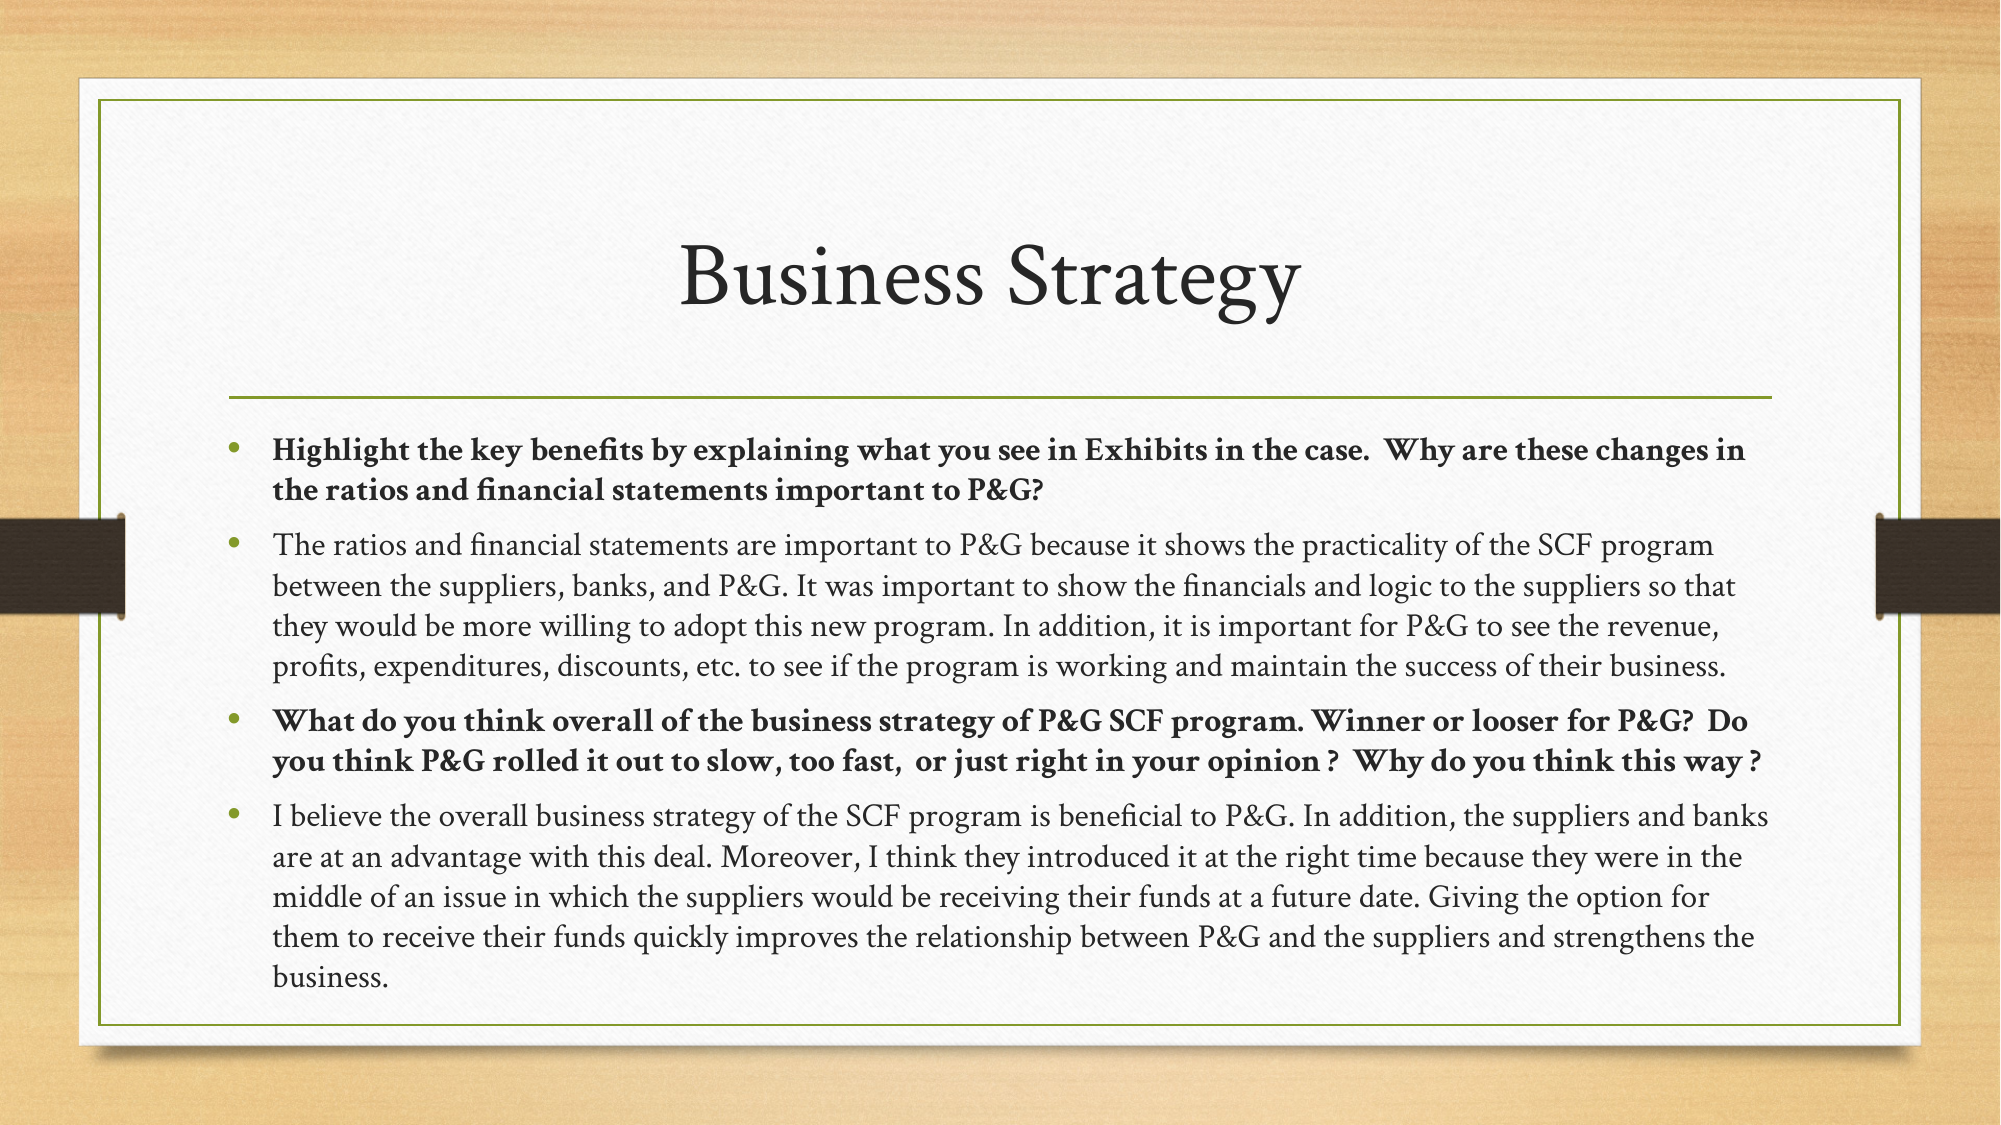

# Business Strategy
Highlight the key benefits by explaining what you see in Exhibits in the case.  Why are these changes in the ratios and financial statements important to P&G?
The ratios and financial statements are important to P&G because it shows the practicality of the SCF program between the suppliers, banks, and P&G. It was important to show the financials and logic to the suppliers so that they would be more willing to adopt this new program. In addition, it is important for P&G to see the revenue, profits, expenditures, discounts, etc. to see if the program is working and maintain the success of their business.
What do you think overall of the business strategy of P&G SCF program. Winner or looser for P&G?  Do you think P&G rolled it out to slow, too fast,  or just right in your opinion ?  Why do you think this way ?
I believe the overall business strategy of the SCF program is beneficial to P&G. In addition, the suppliers and banks are at an advantage with this deal. Moreover, I think they introduced it at the right time because they were in the middle of an issue in which the suppliers would be receiving their funds at a future date. Giving the option for them to receive their funds quickly improves the relationship between P&G and the suppliers and strengthens the business.